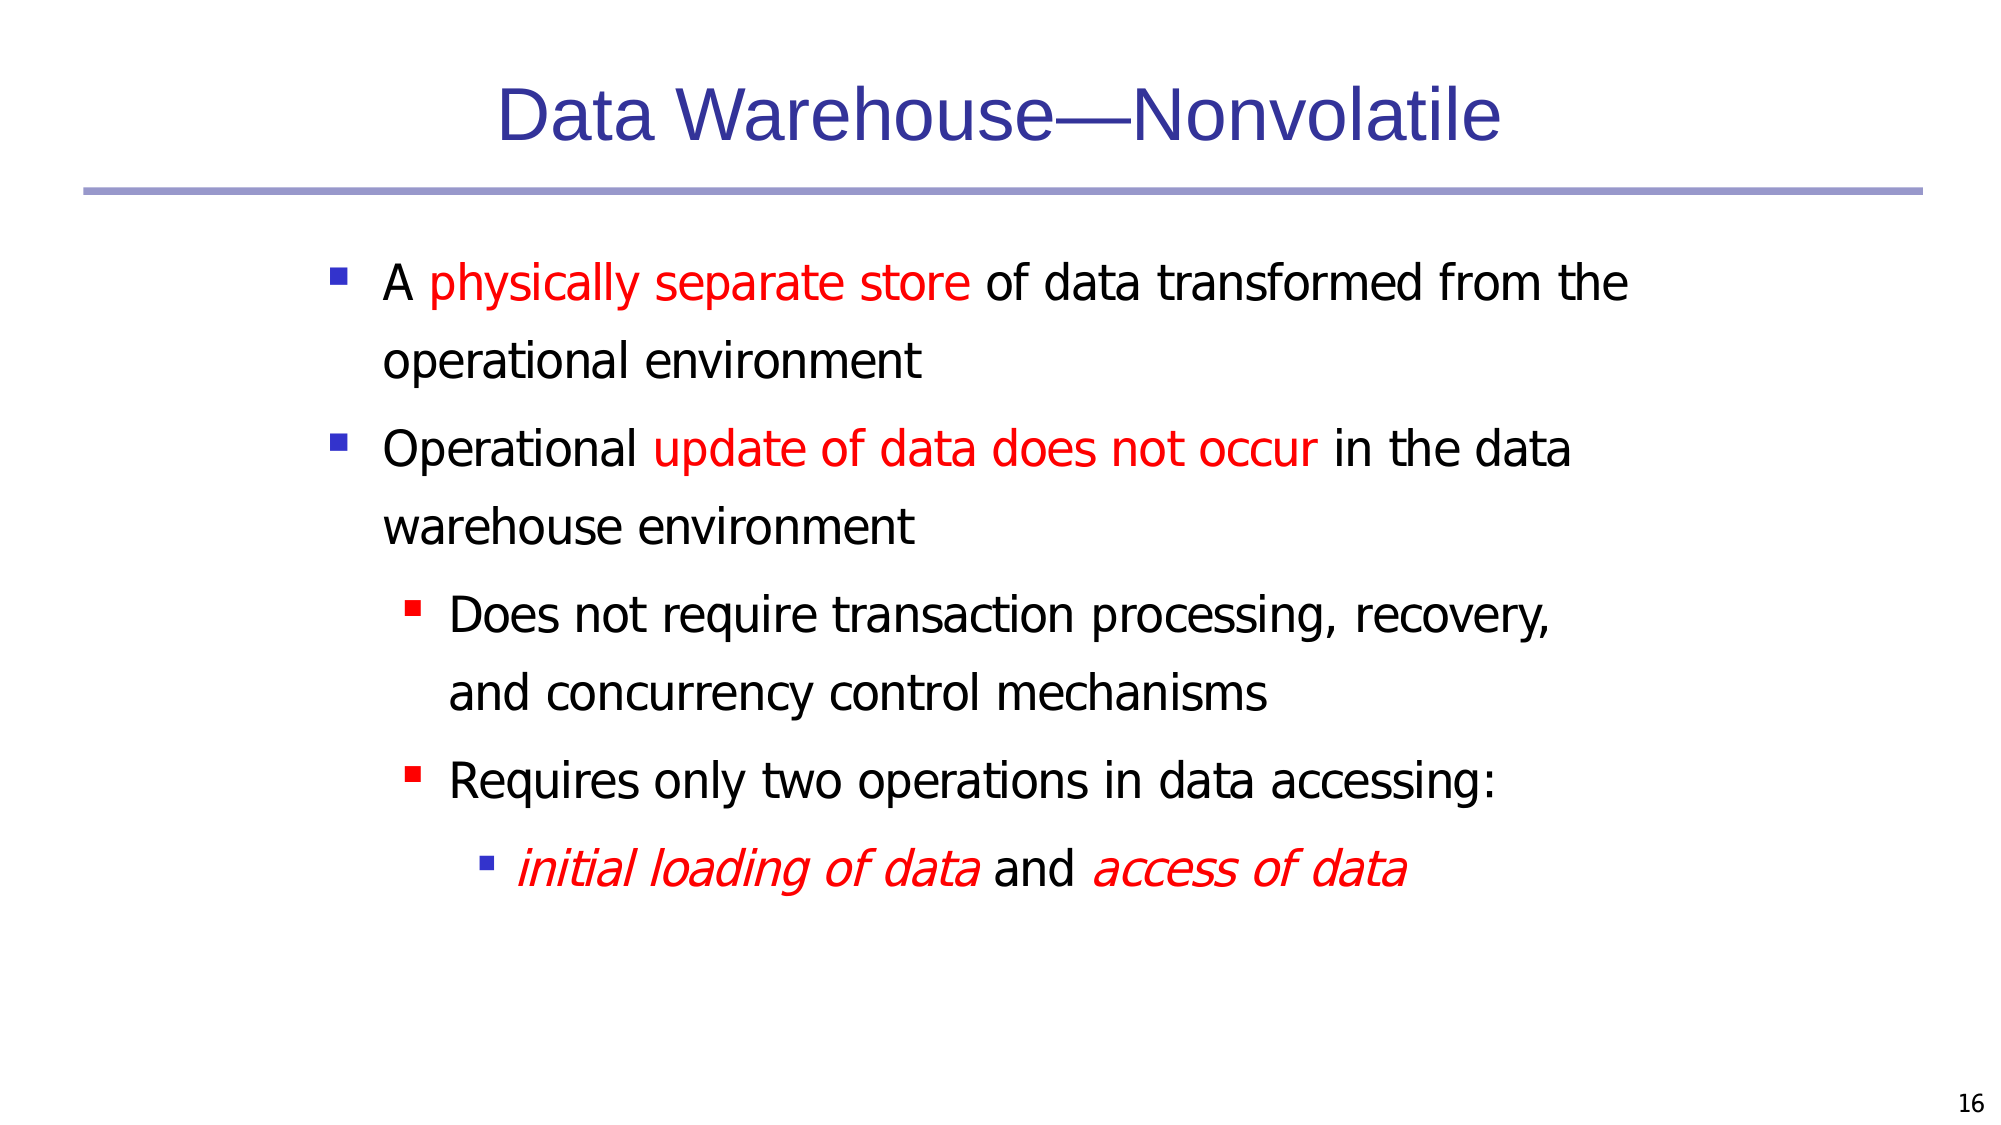

# Data Warehouse—Nonvolatile
A physically separate store of data transformed from the operational environment
Operational update of data does not occur in the data warehouse environment
Does not require transaction processing, recovery, and concurrency control mechanisms
Requires only two operations in data accessing:
initial loading of data and access of data
16